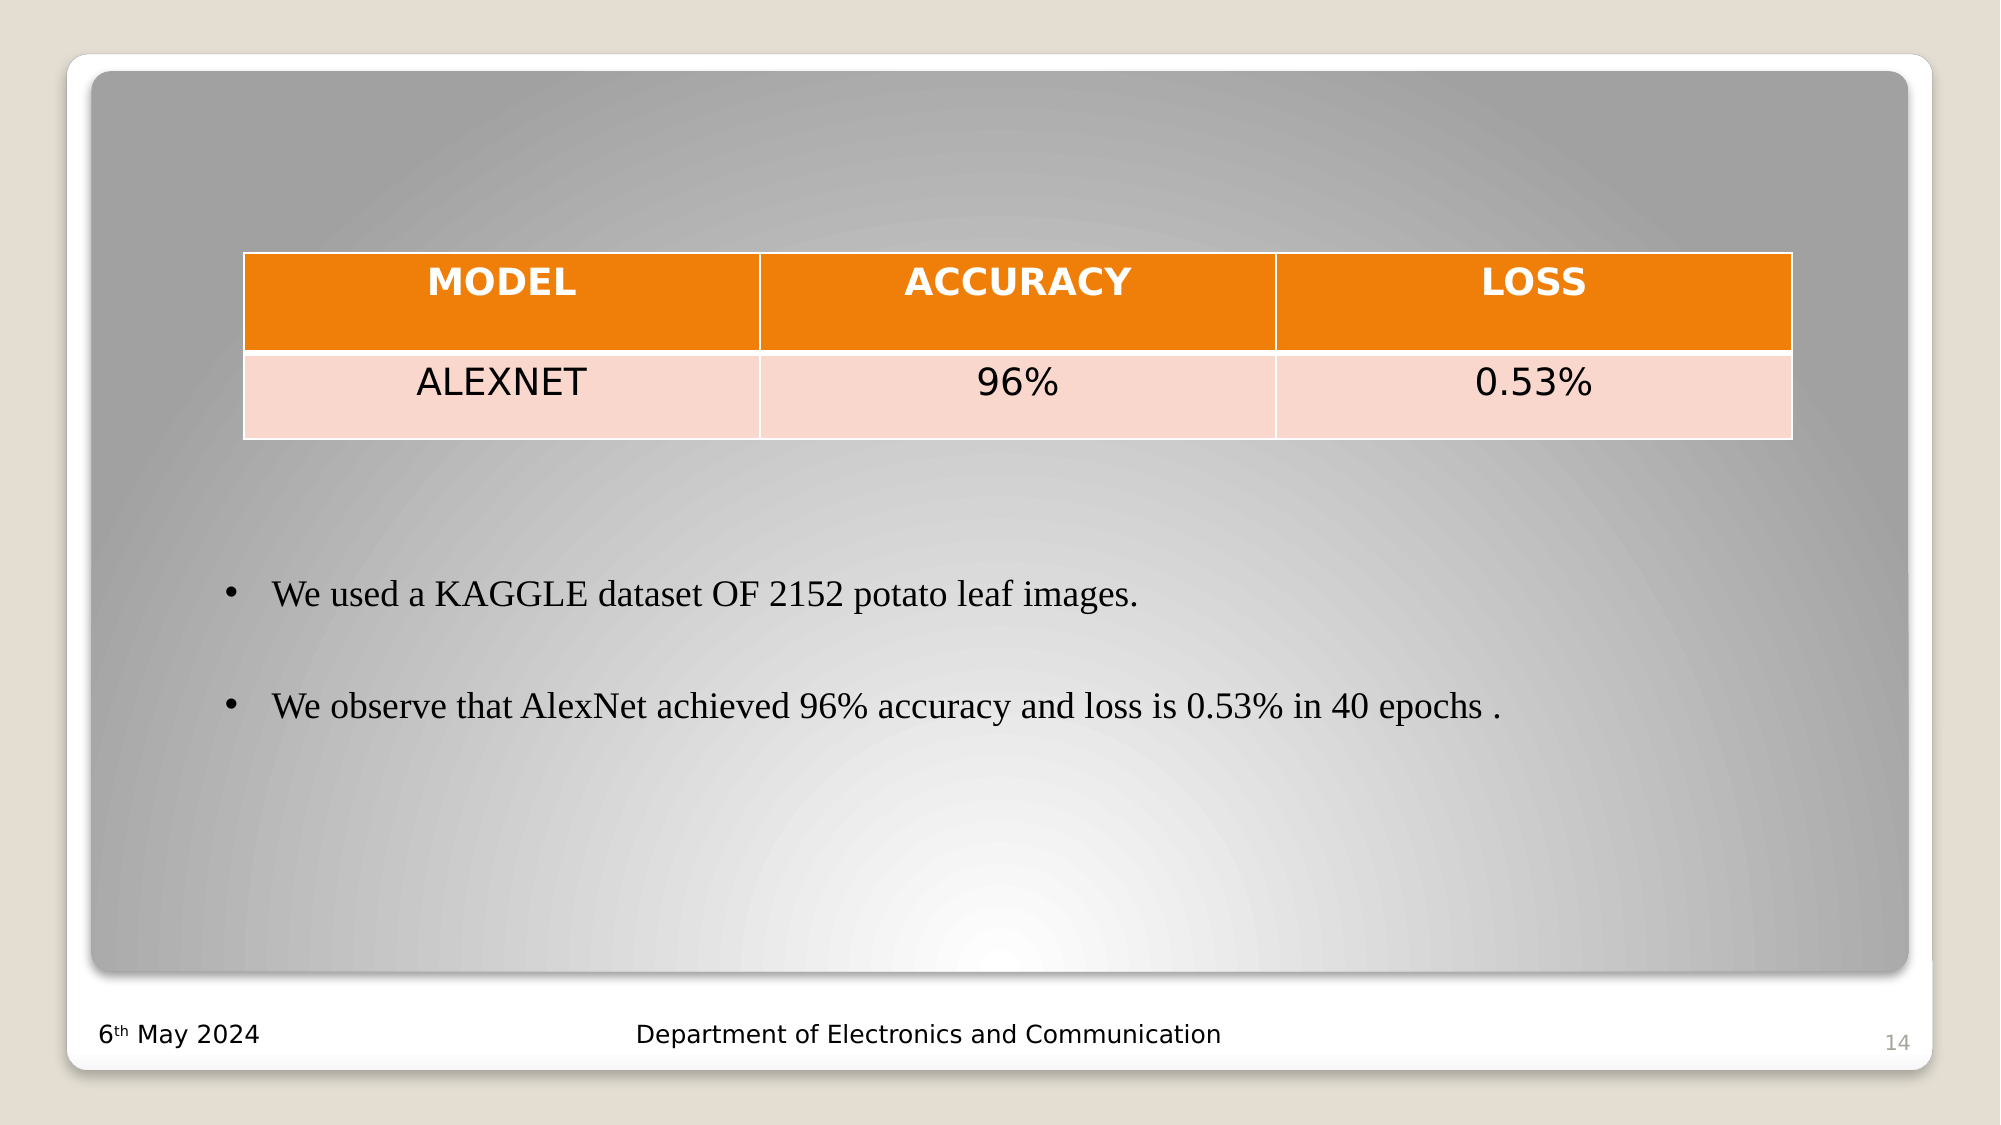

| MODEL | ACCURACY | LOSS |
| --- | --- | --- |
| ALEXNET | 96% | 0.53% |
We used a KAGGLE dataset OF 2152 potato leaf images.
We observe that AlexNet achieved 96% accuracy and loss is 0.53% in 40 epochs .
14
6th May 2024                                               Department of Electronics and Communication